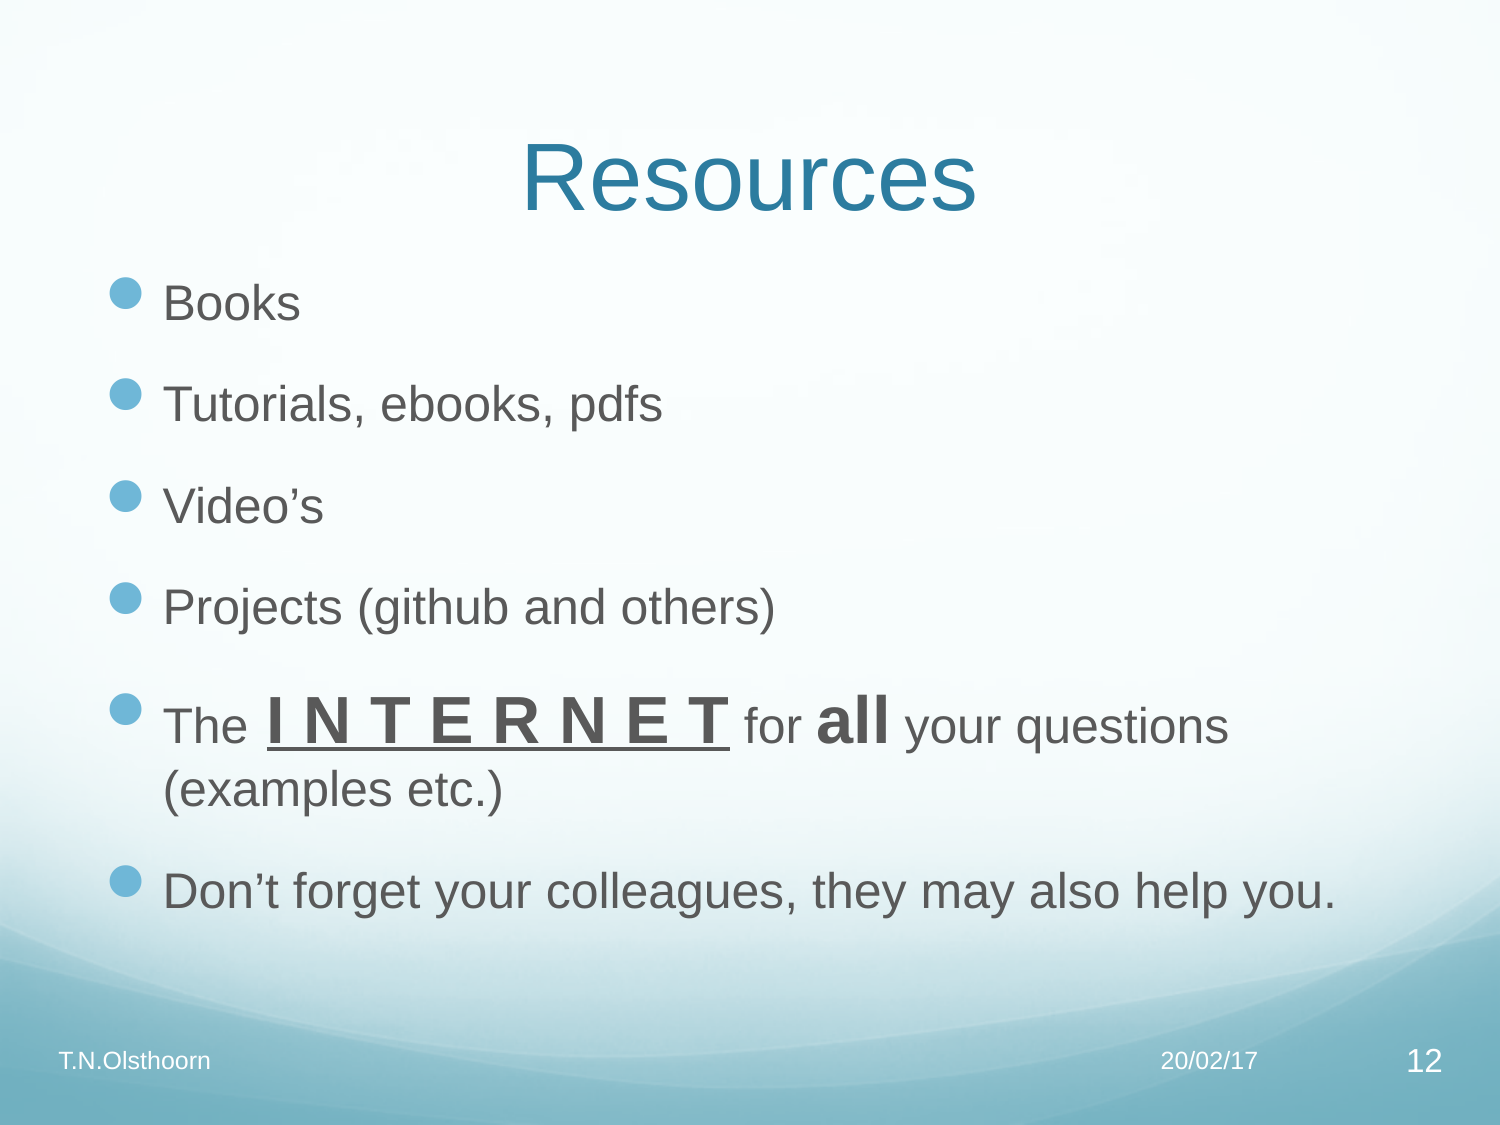

# Resources
Books
Tutorials, ebooks, pdfs
Video’s
Projects (github and others)
The I N T E R N E T for all your questions (examples etc.)
Don’t forget your colleagues, they may also help you.
T.N.Olsthoorn
20/02/17
12